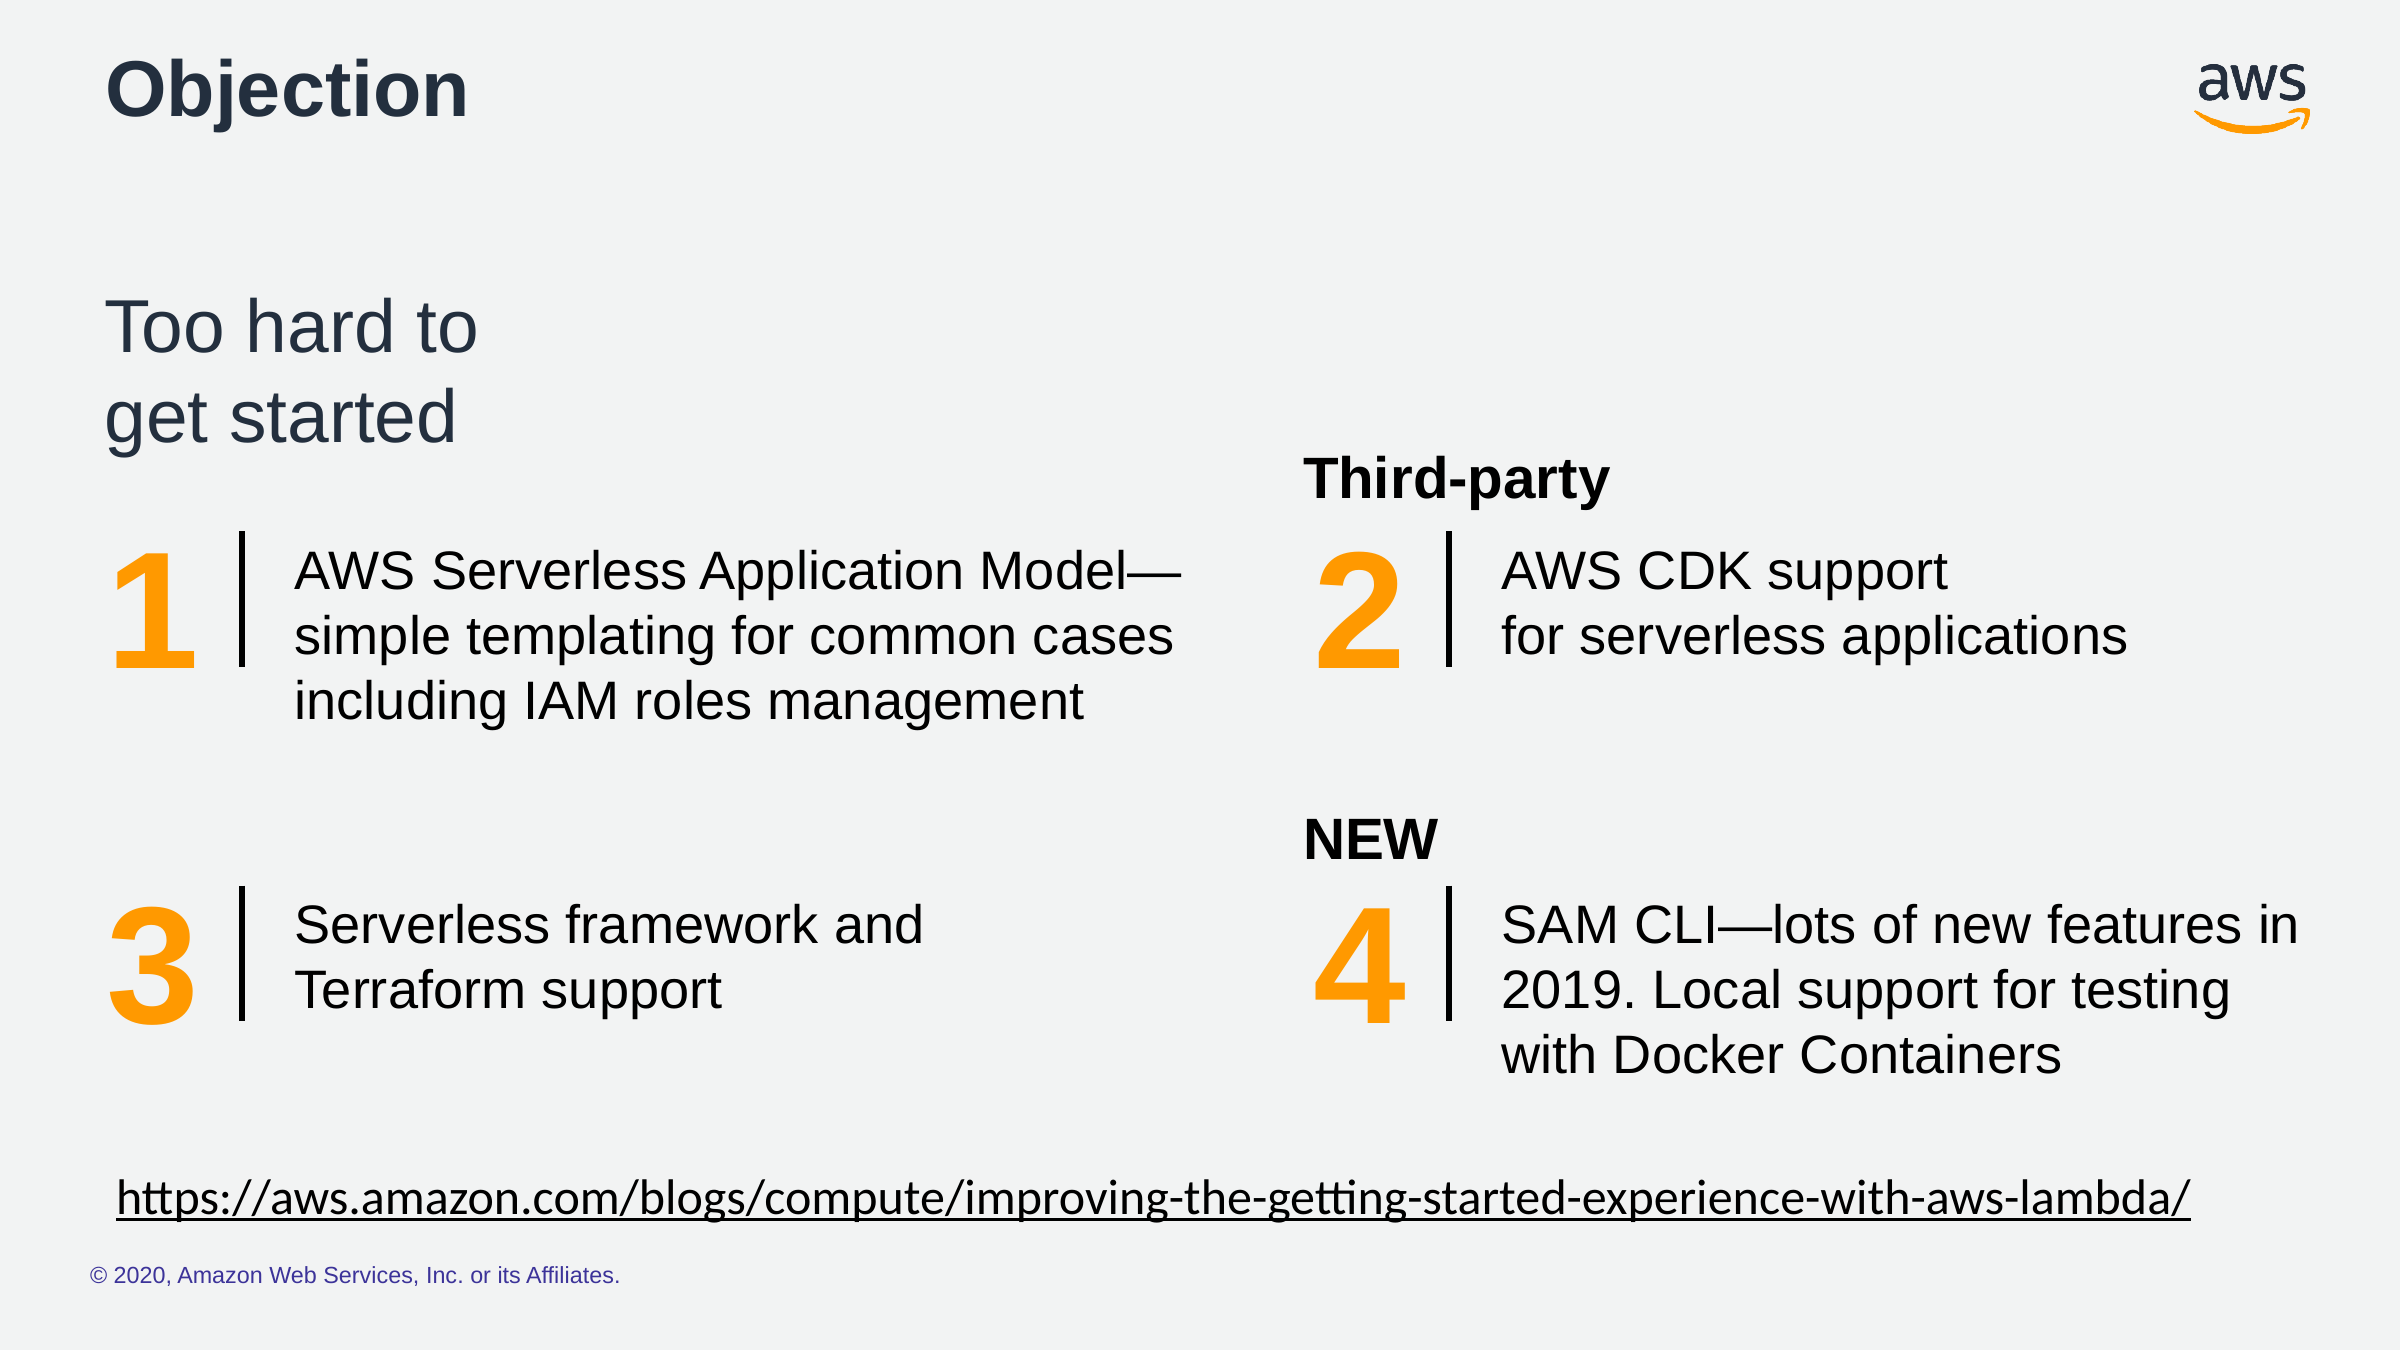

# Objection

Too hard to
get started
Third-party
1
2
AWS Serverless Application Model—simple templating for common cases including IAM roles management
AWS CDK support
for serverless applications
NEW
3
4
Serverless framework and Terraform support
SAM CLI—lots of new features in 2019. Local support for testing with Docker Containers
 https://aws.amazon.com/blogs/compute/improving-the-getting-started-experience-with-aws-lambda/